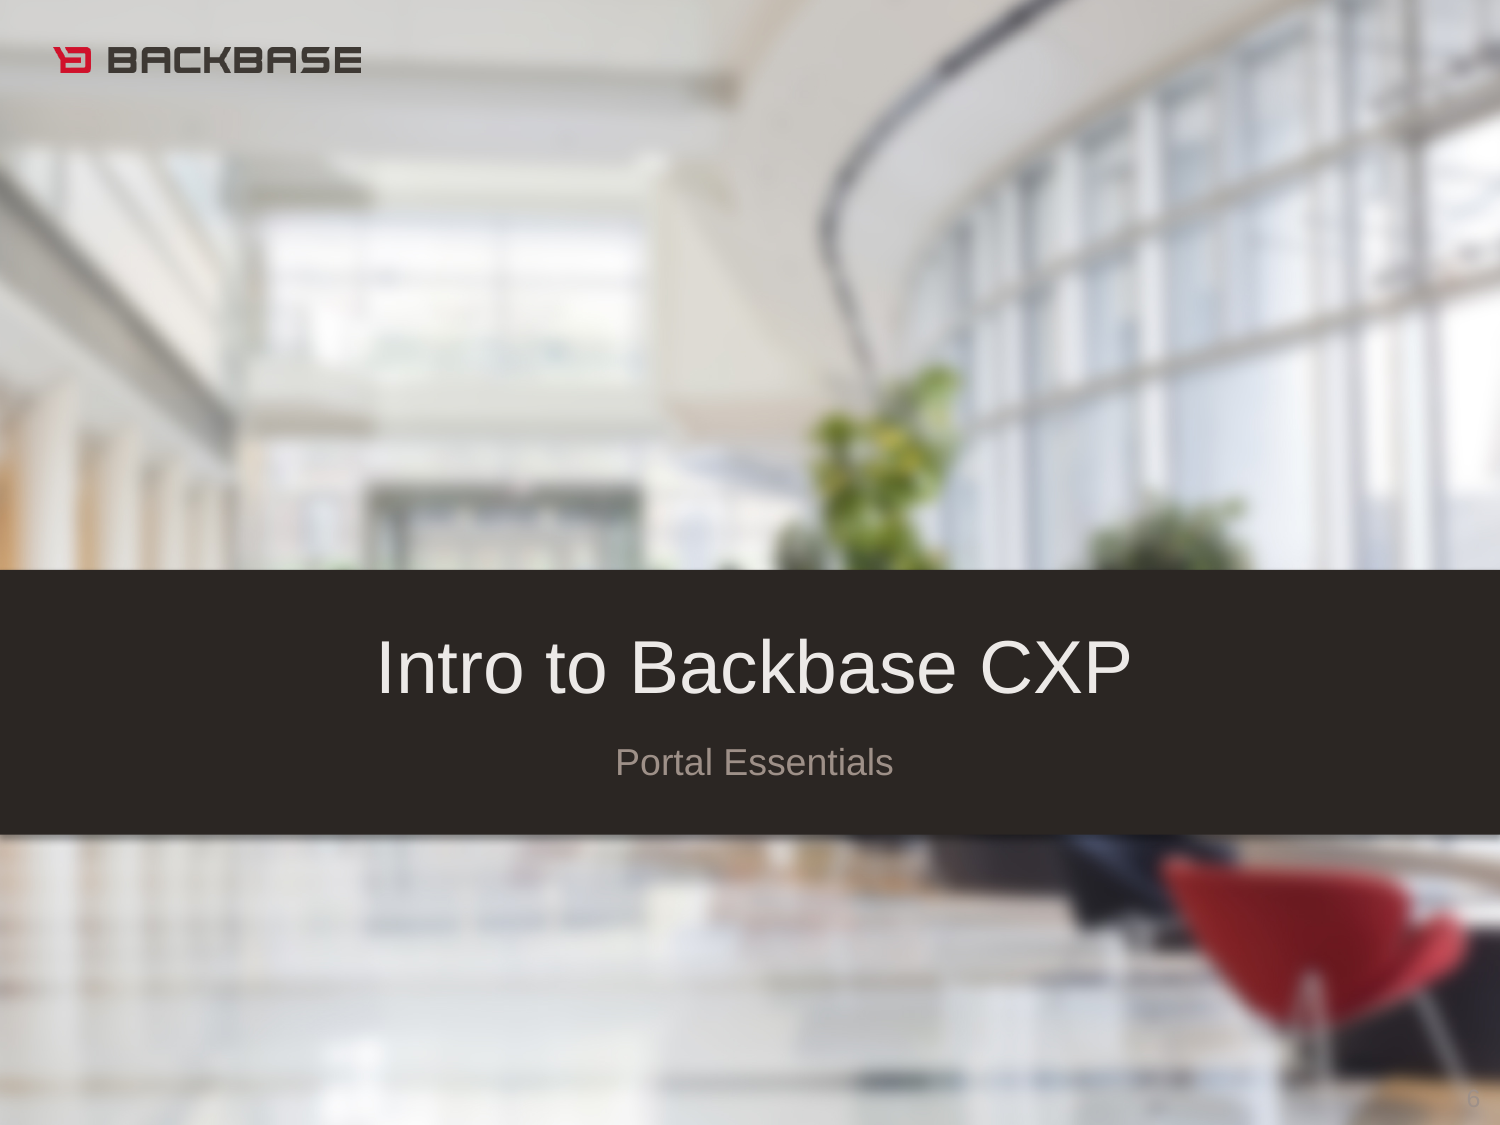

Intro to Backbase CXP

Portal Essentials
6